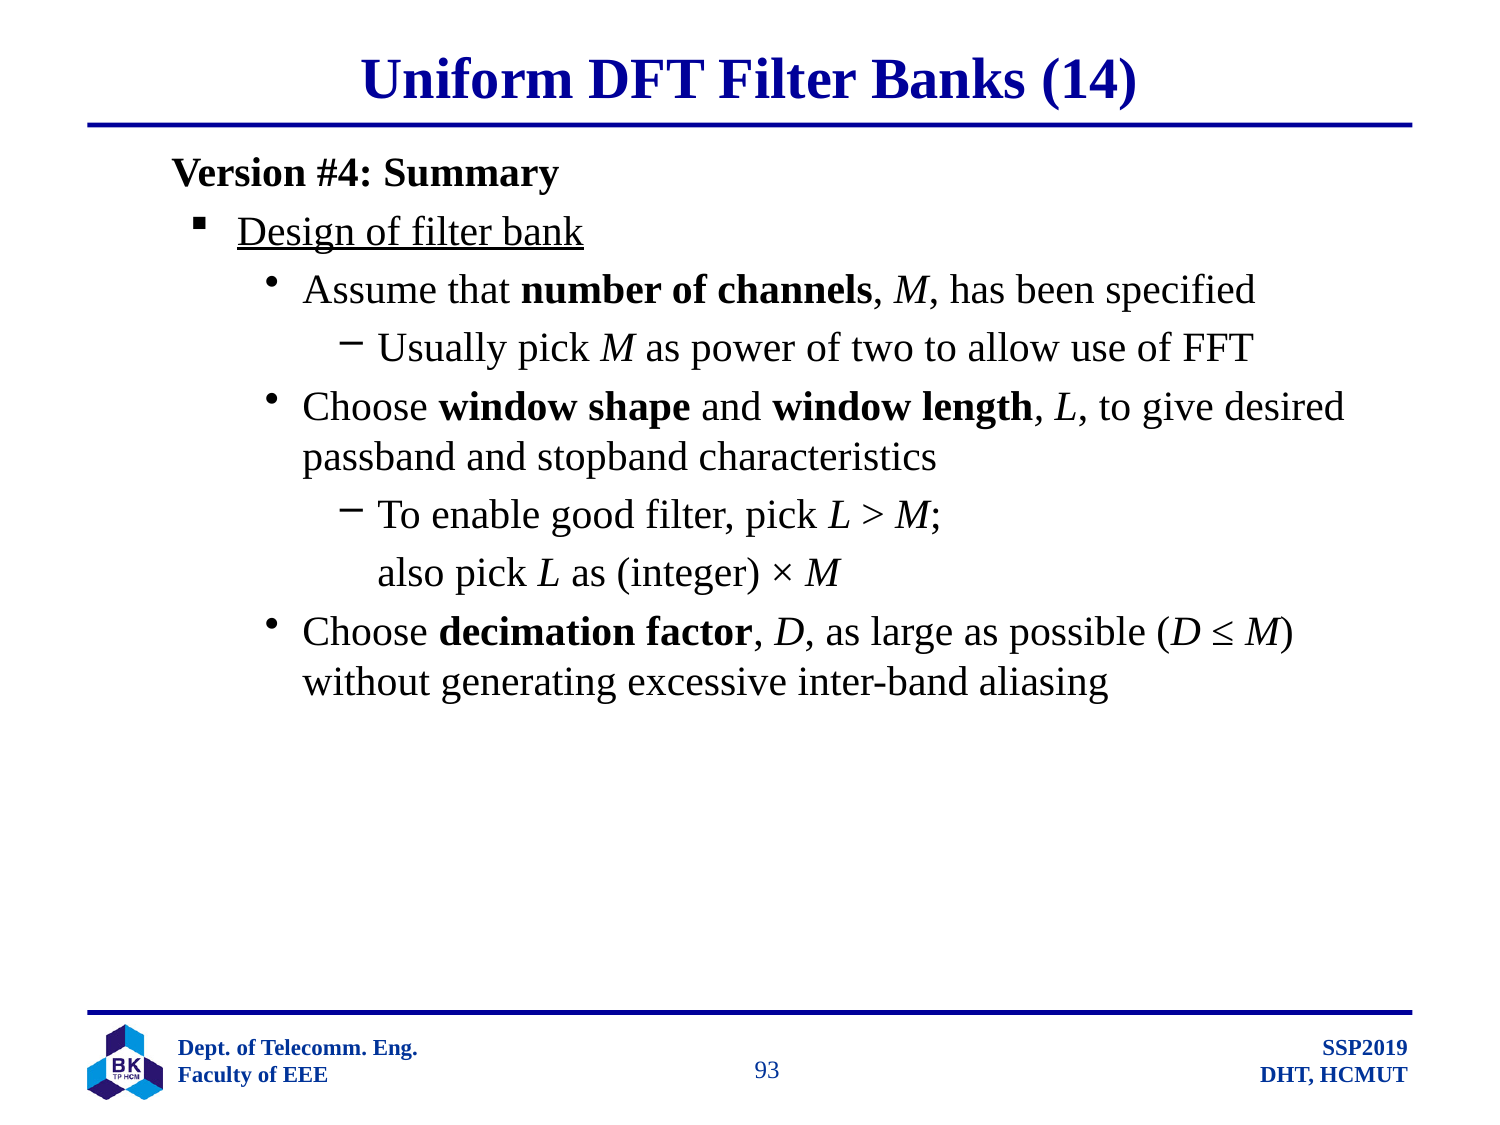

# Uniform DFT Filter Banks (14)
	Version #4: Summary
Design of filter bank
Assume that number of channels, M, has been specified
Usually pick M as power of two to allow use of FFT
Choose window shape and window length, L, to give desired passband and stopband characteristics
To enable good filter, pick L > M;
	also pick L as (integer) × M
Choose decimation factor, D, as large as possible (D ≤ M) without generating excessive inter-band aliasing

		  93